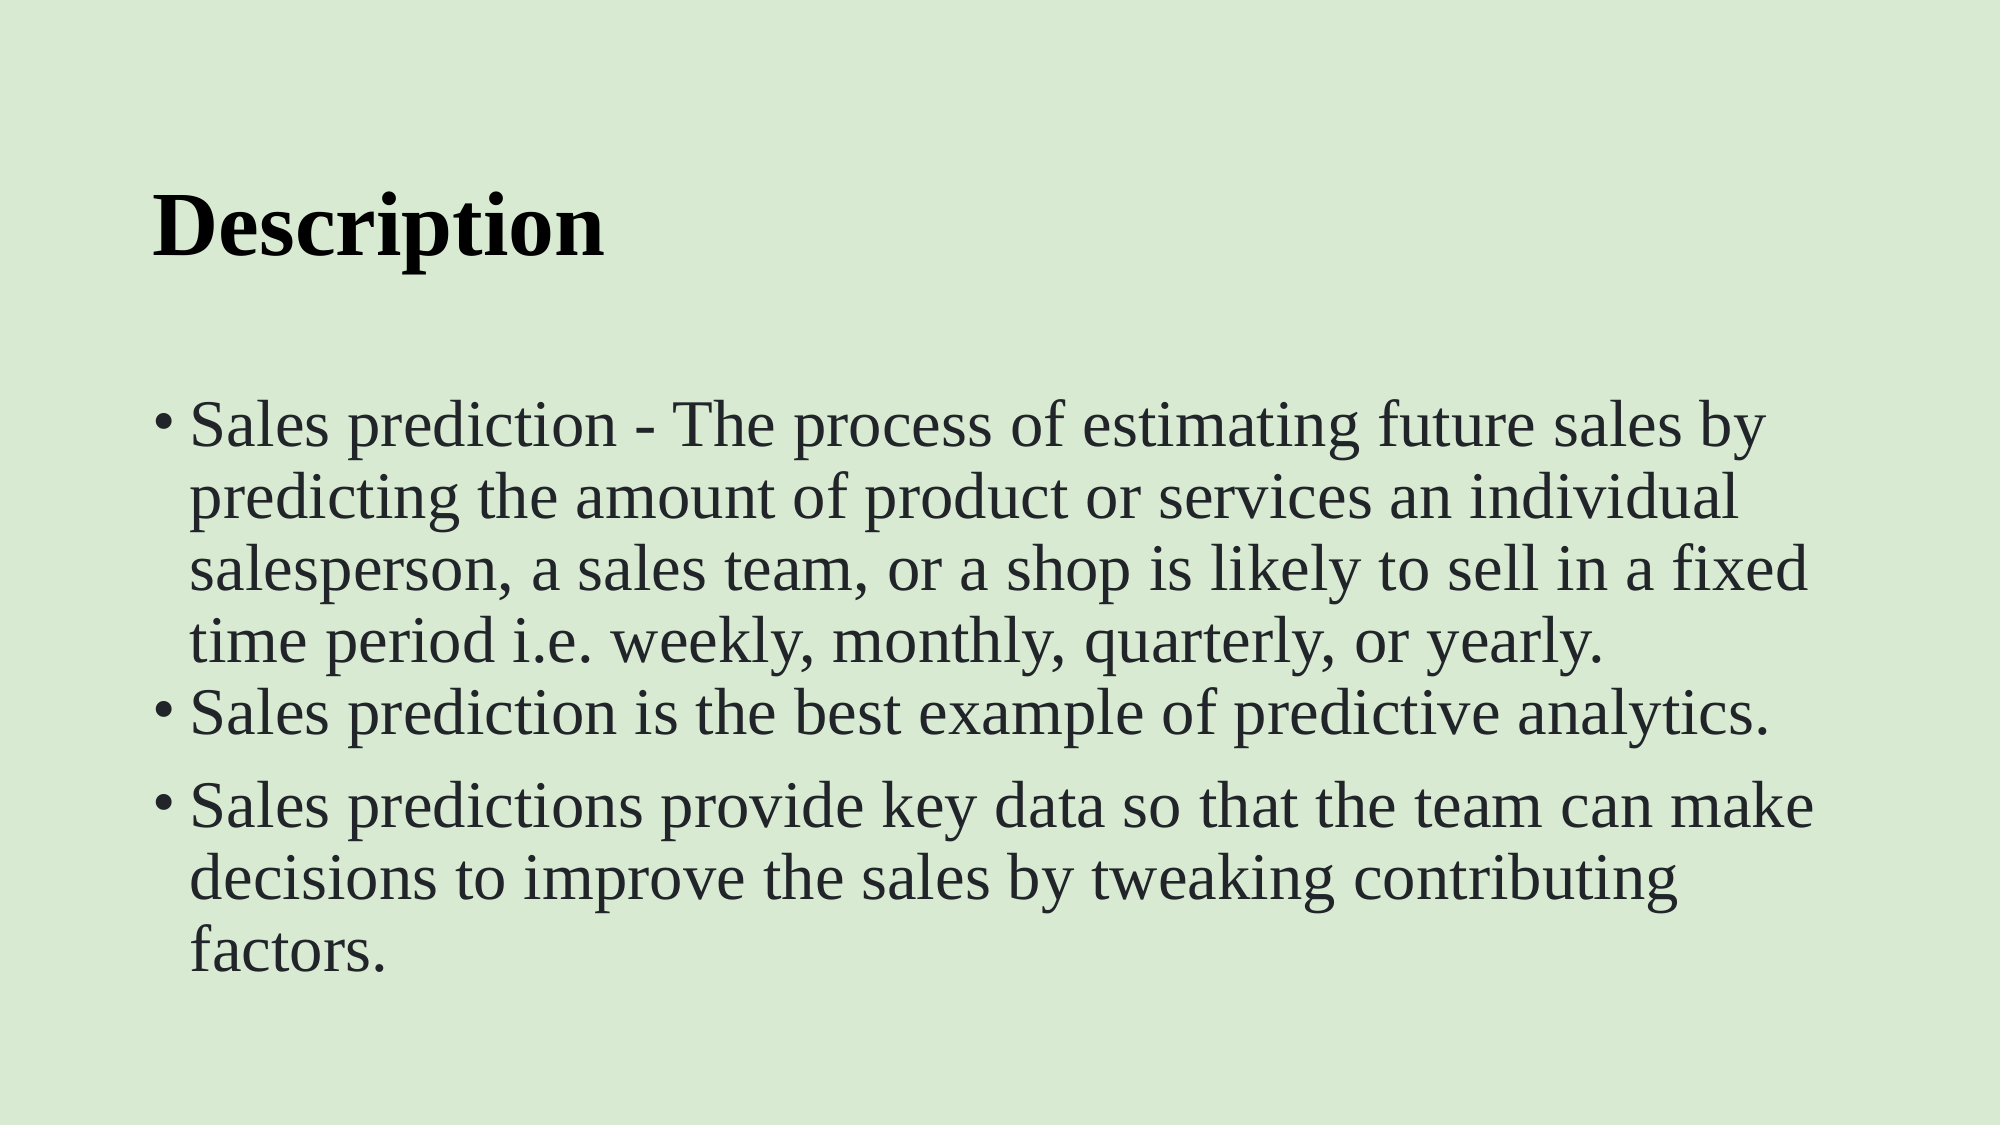

# Description
Sales prediction - The process of estimating future sales by predicting the amount of product or services an individual salesperson, a sales team, or a shop is likely to sell in a fixed time period i.e. weekly, monthly, quarterly, or yearly.
Sales prediction is the best example of predictive analytics.
Sales predictions provide key data so that the team can make decisions to improve the sales by tweaking contributing factors.